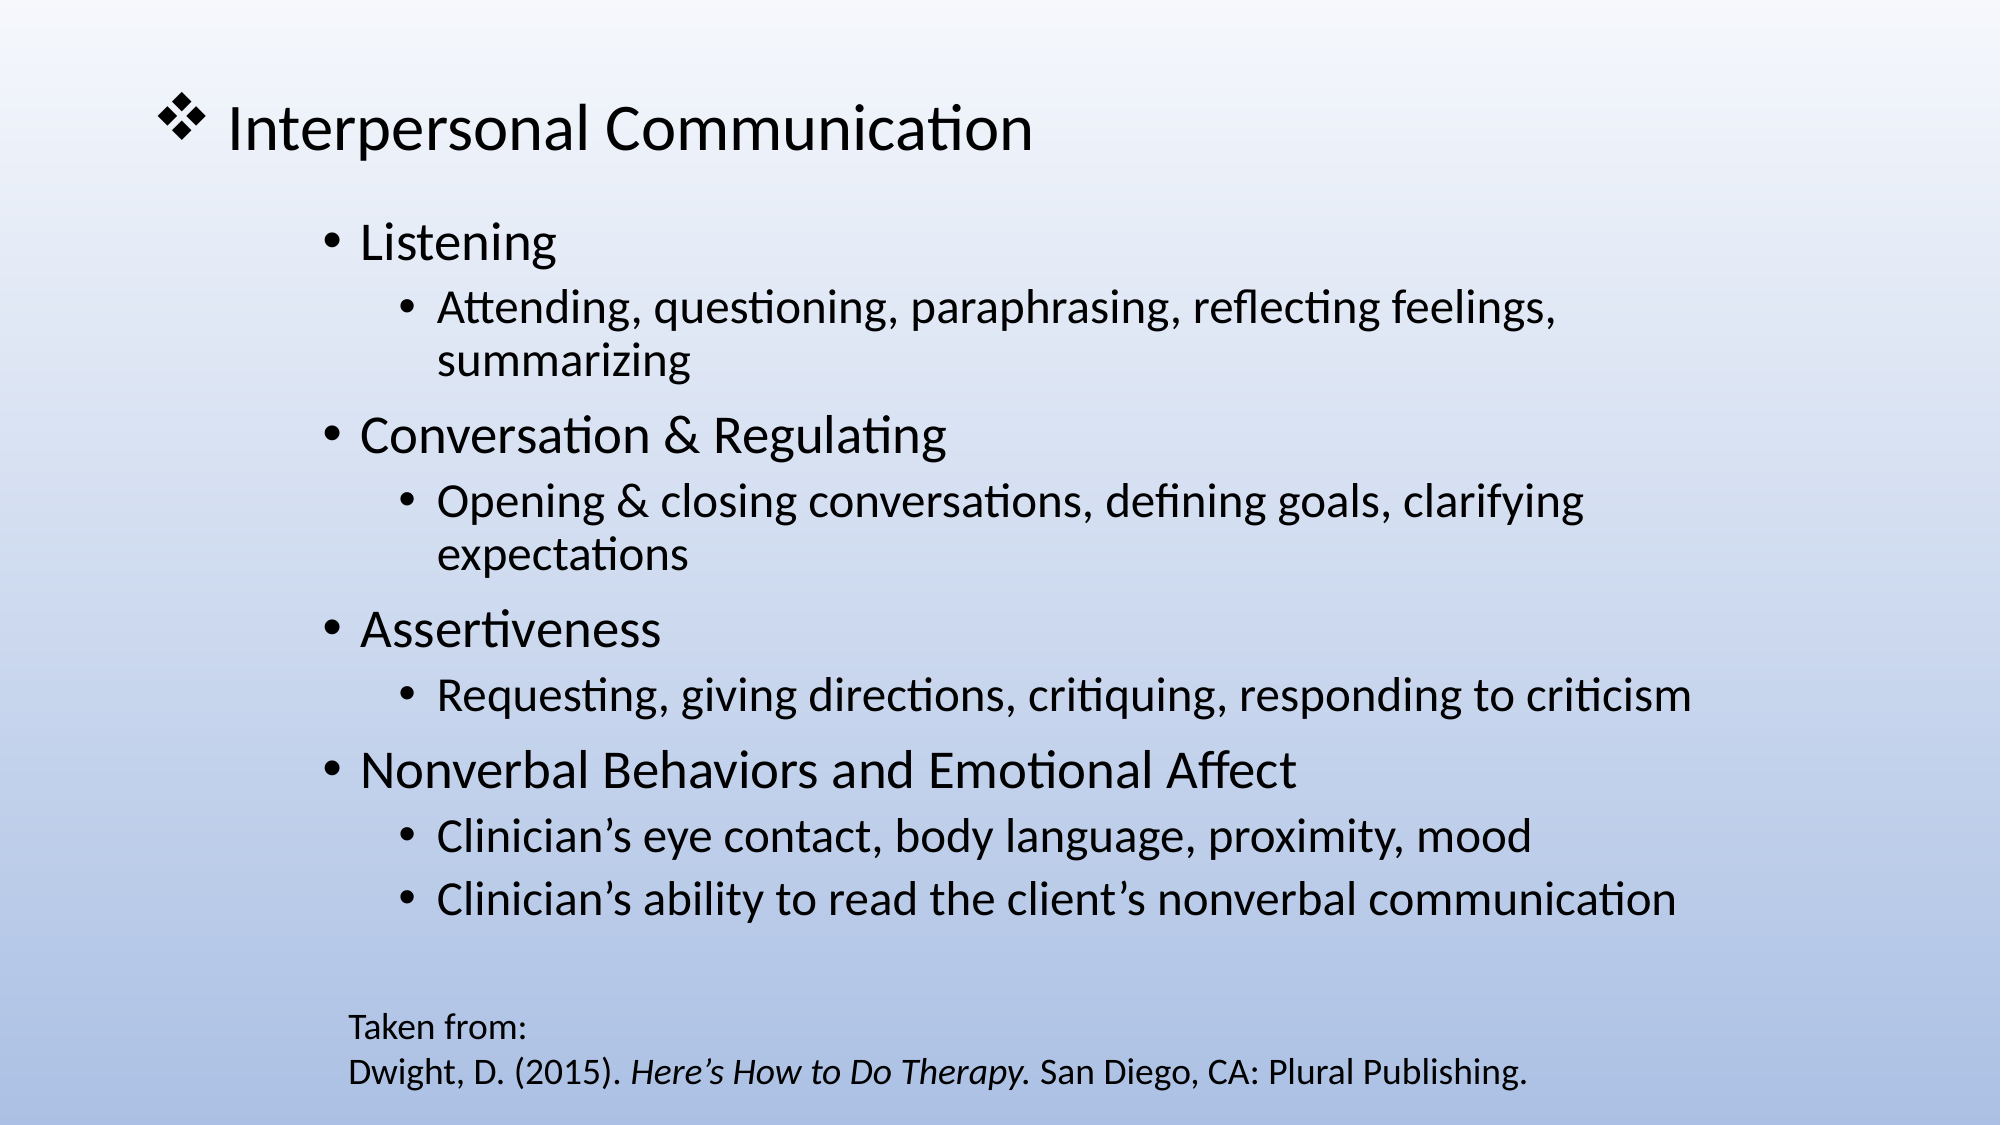

# Interpersonal Communication
Listening
Attending, questioning, paraphrasing, reflecting feelings, summarizing
Conversation & Regulating
Opening & closing conversations, defining goals, clarifying expectations
Assertiveness
Requesting, giving directions, critiquing, responding to criticism
Nonverbal Behaviors and Emotional Affect
Clinician’s eye contact, body language, proximity, mood
Clinician’s ability to read the client’s nonverbal communication
Taken from:
Dwight, D. (2015). Here’s How to Do Therapy. San Diego, CA: Plural Publishing.